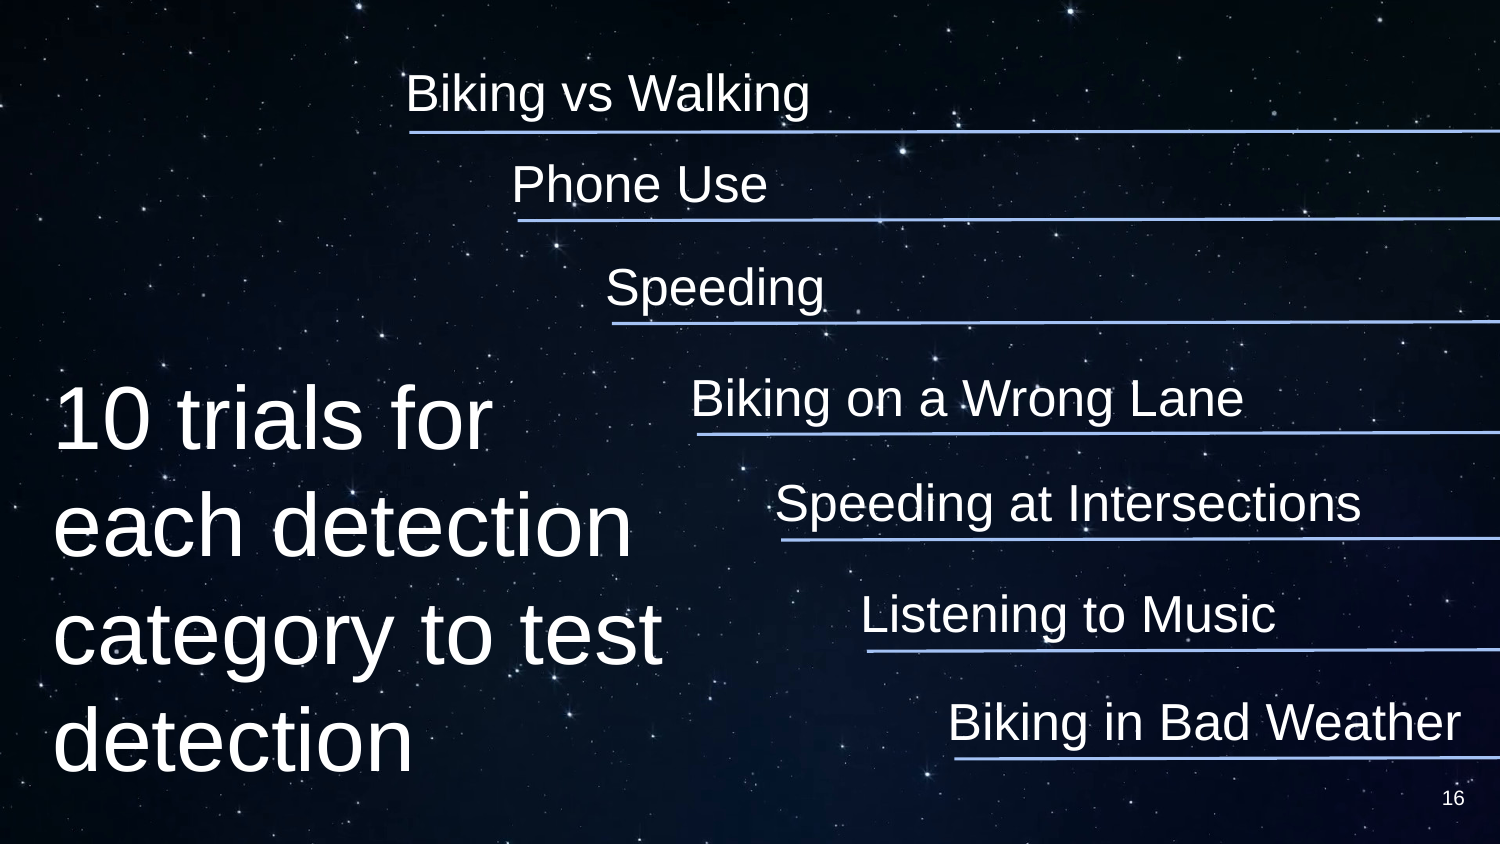

Biking vs Walking
Phone Use
Speeding
# 10 trials for each detection category to test detection
Biking on a Wrong Lane
Speeding at Intersections
Listening to Music
Biking in Bad Weather
16